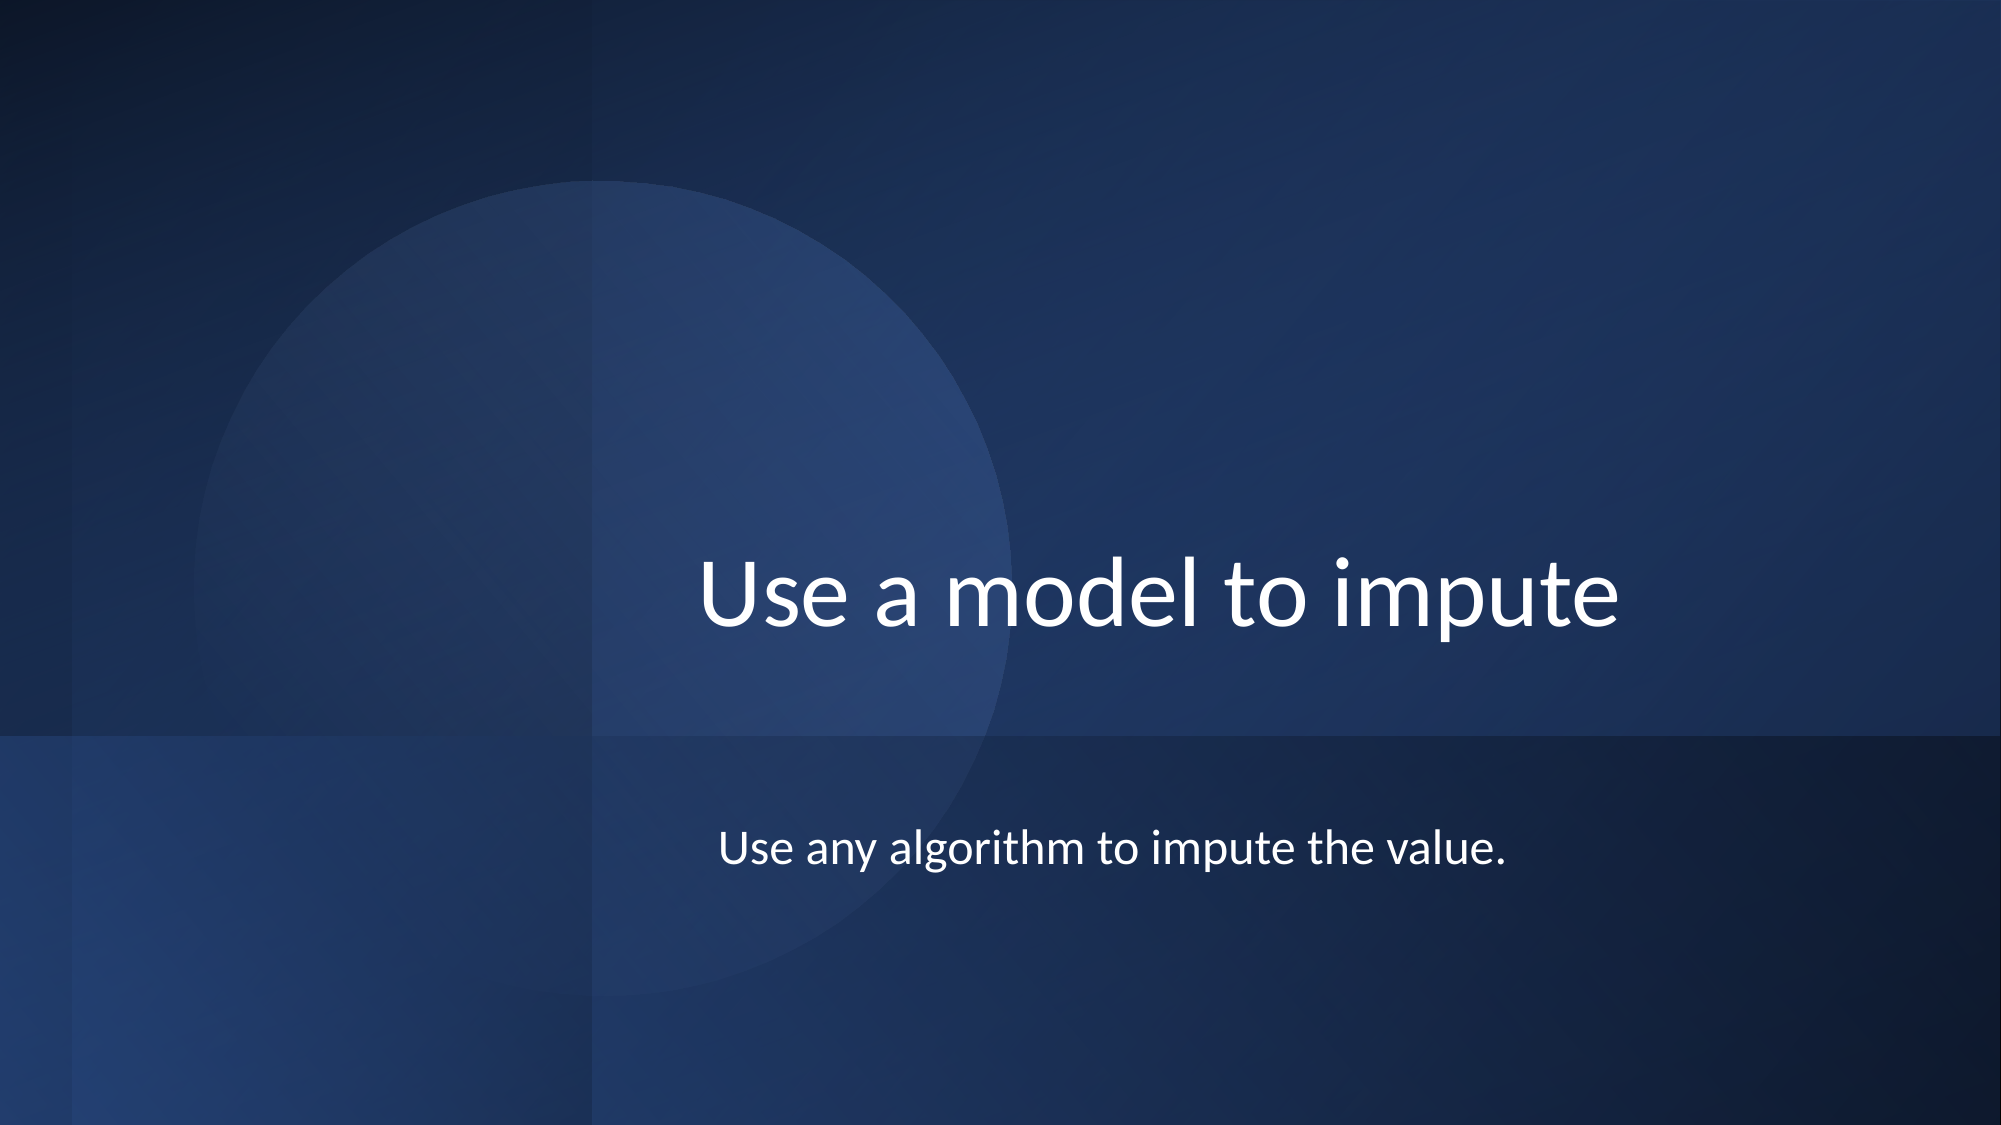

# Use a model to impute

Use any algorithm to impute the value.